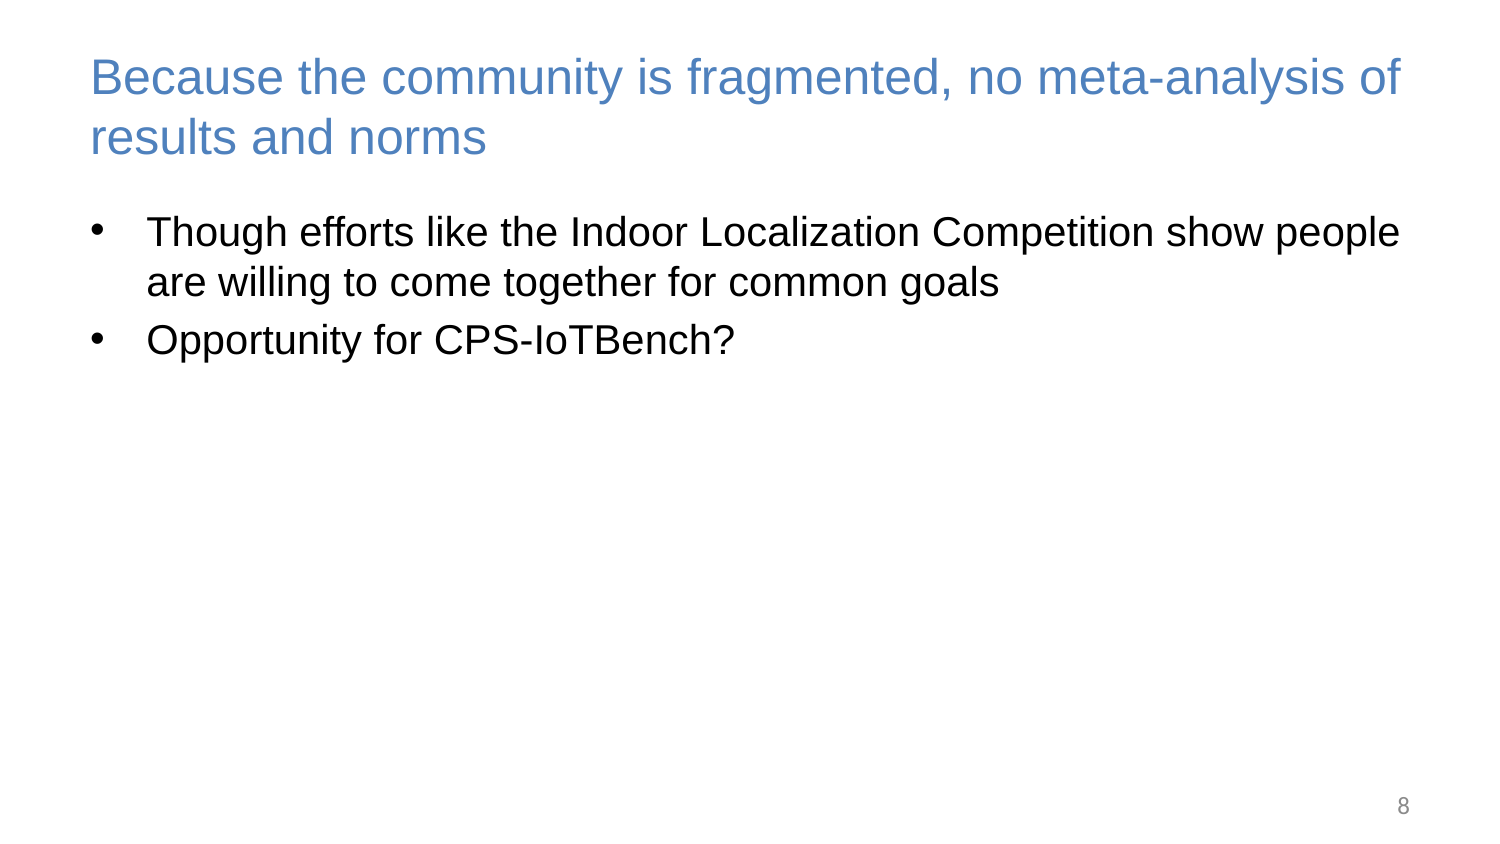

# Because the community is fragmented, no meta-analysis of results and norms
Though efforts like the Indoor Localization Competition show people are willing to come together for common goals
Opportunity for CPS-IoTBench?
8